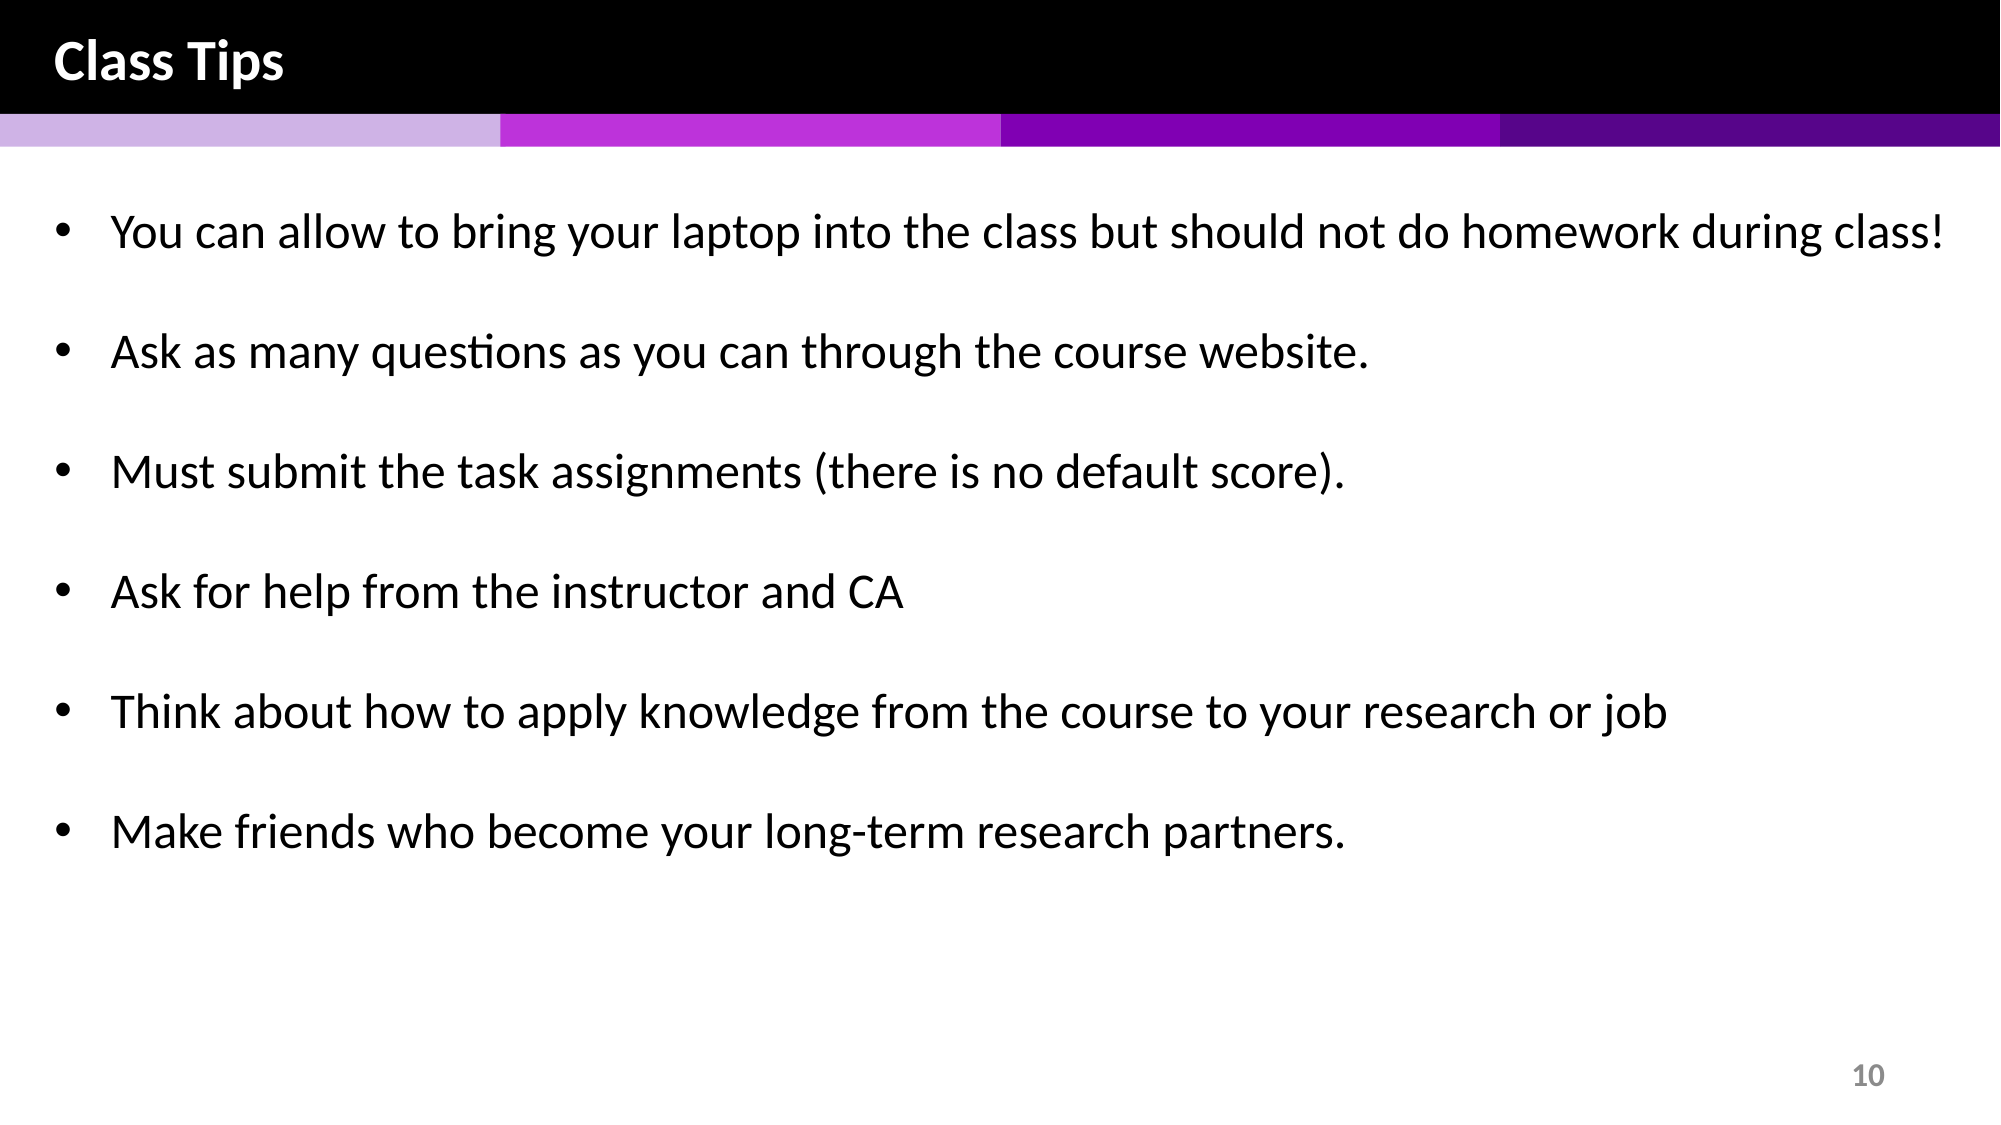

Class Tips
You can allow to bring your laptop into the class but should not do homework during class!

Ask as many questions as you can through the course website.

Must submit the task assignments (there is no default score).

Ask for help from the instructor and CA

Think about how to apply knowledge from the course to your research or job

Make friends who become your long-term research partners.